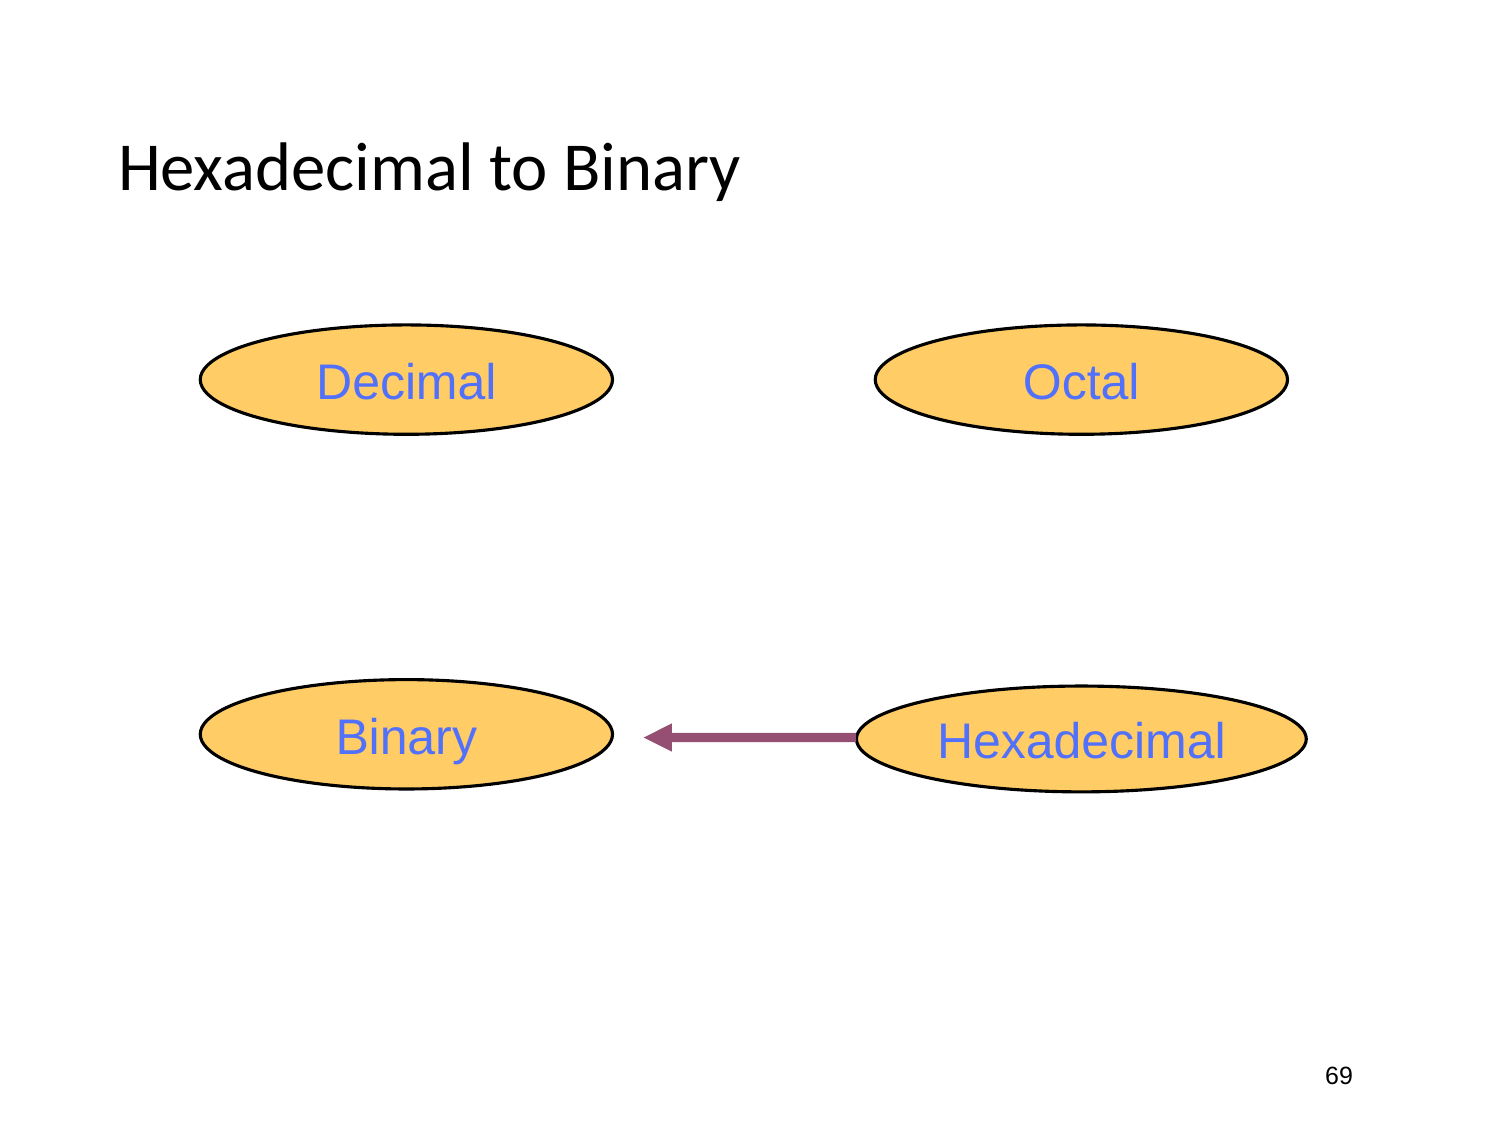

# Hexadecimal to Binary
Decimal
Octal
Binary
Hexadecimal